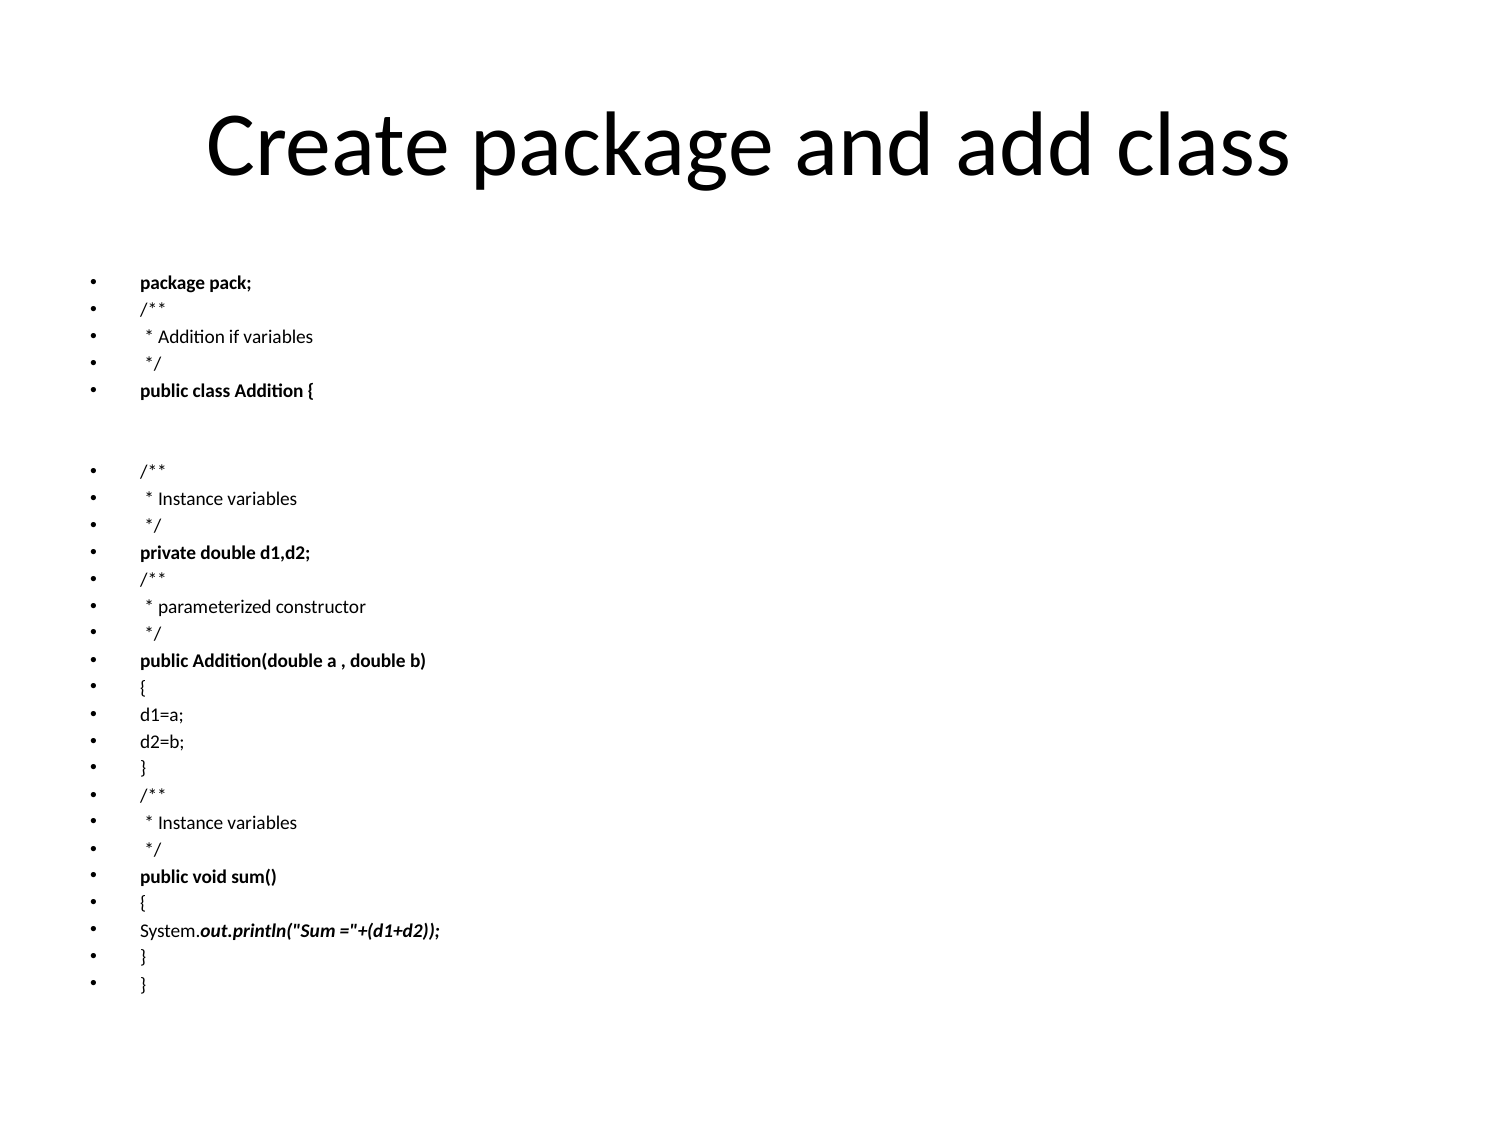

# Create package and add class
package pack;
/**
 * Addition if variables
 */
public class Addition {

/**
 * Instance variables
 */
private double d1,d2;
/**
 * parameterized constructor
 */
public Addition(double a , double b)
{
d1=a;
d2=b;
}
/**
 * Instance variables
 */
public void sum()
{
System.out.println("Sum ="+(d1+d2));
}
}